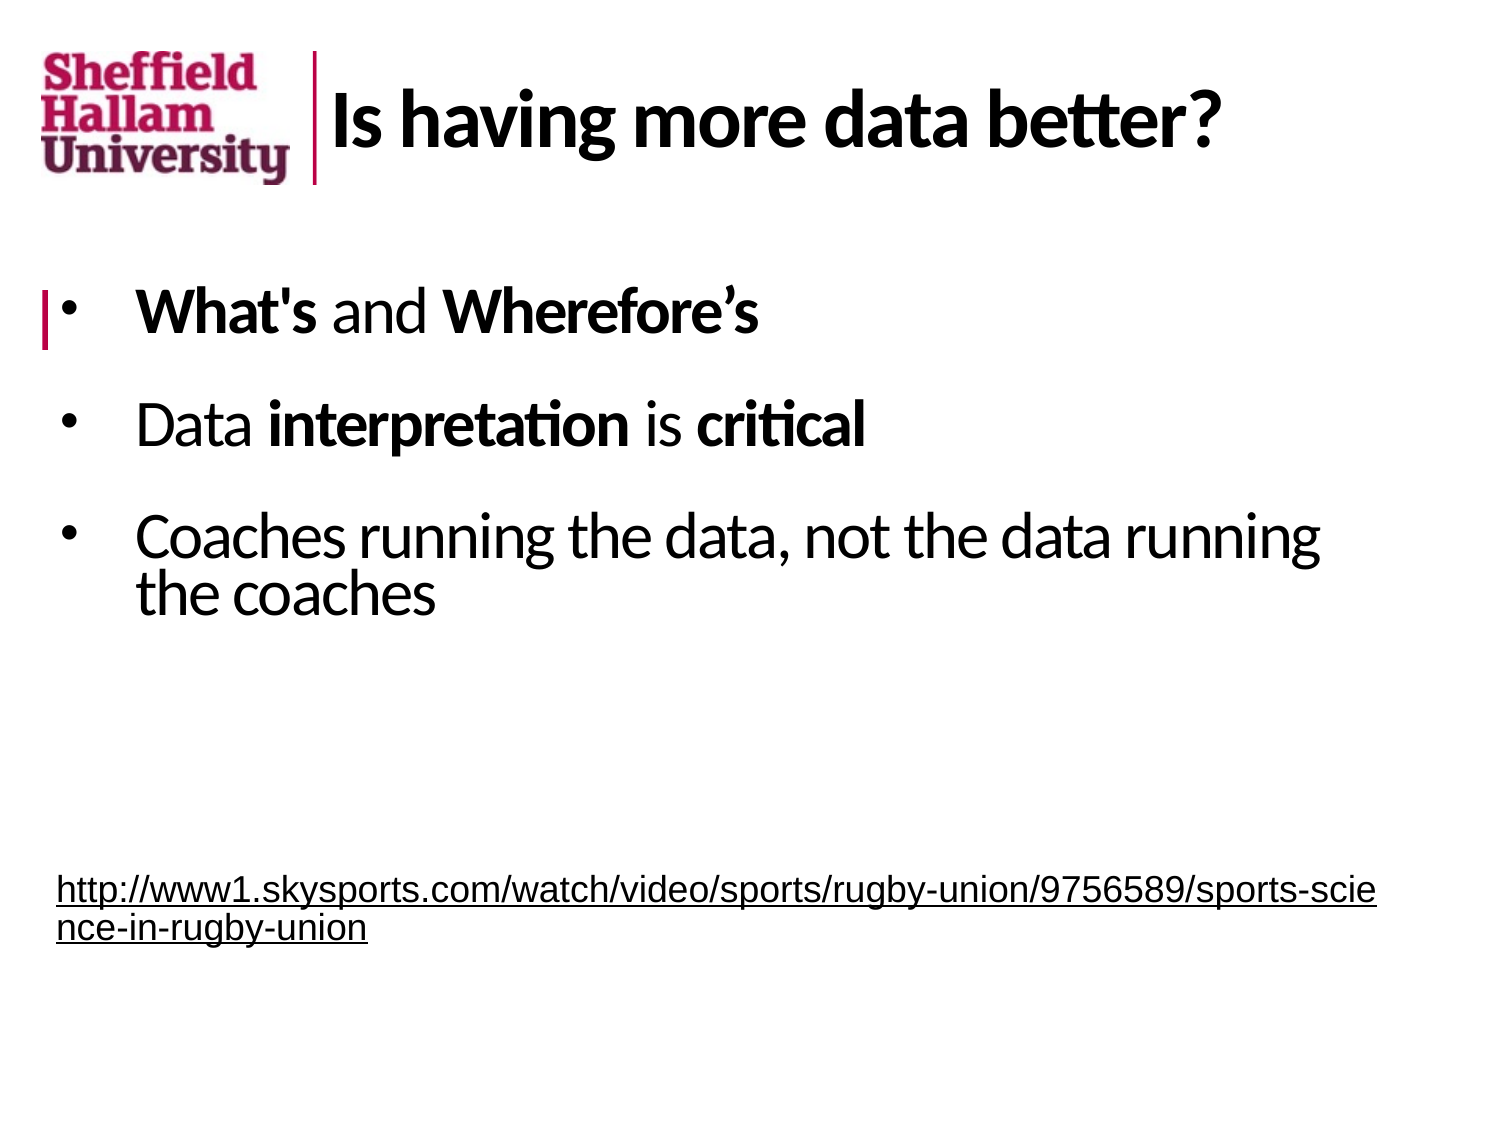

# Is having more data better?
What's and Wherefore’s

Data interpretation is critical

Coaches running the data, not the data running the coaches

http://www1.skysports.com/watch/video/sports/rugby-union/9756589/sports-science-in-rugby-union